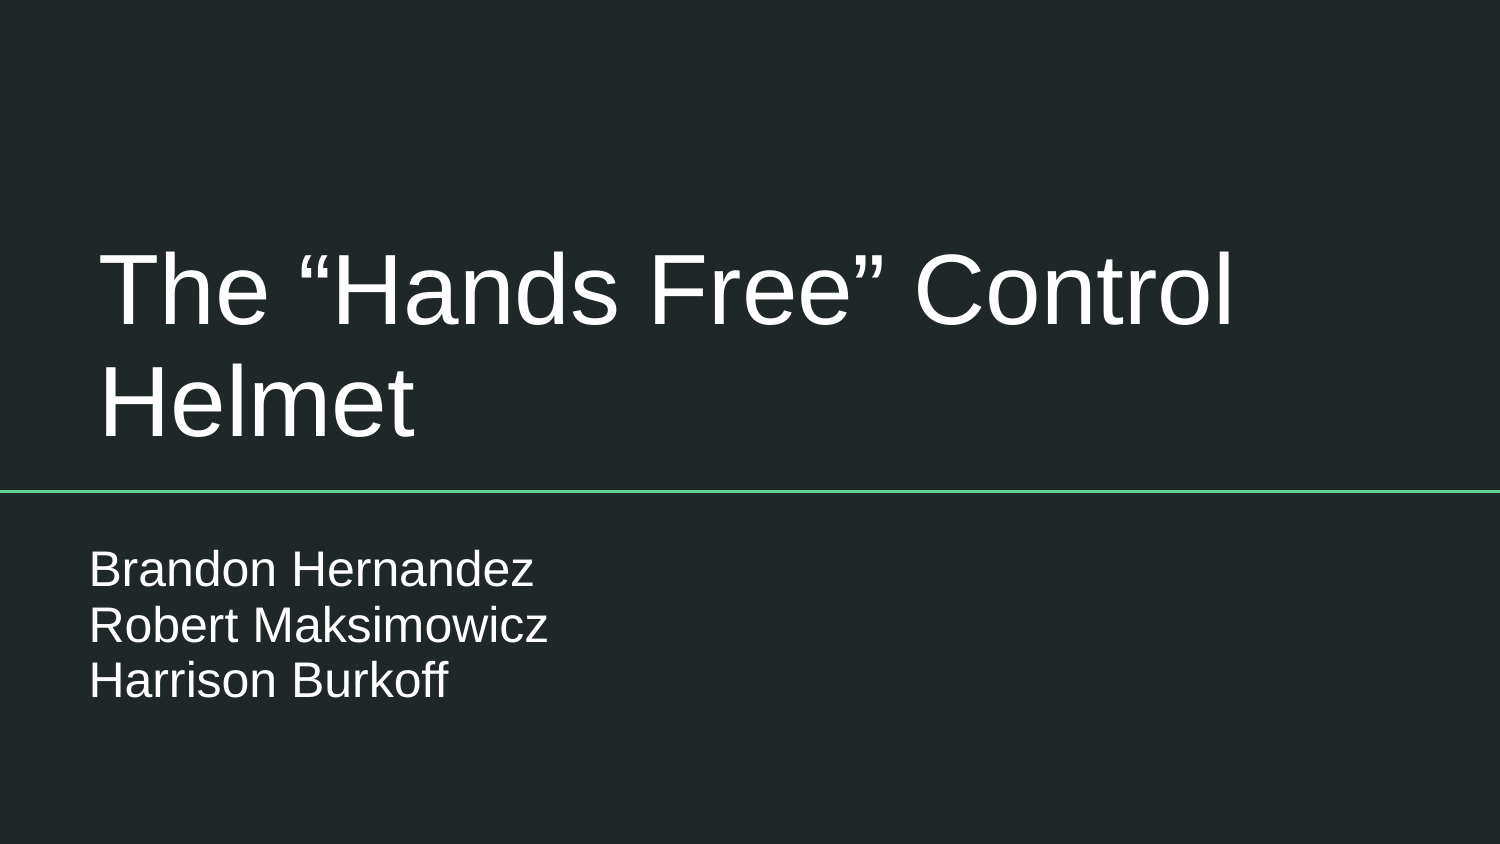

# The “Hands Free” Control Helmet
Brandon Hernandez
Robert Maksimowicz
Harrison Burkoff